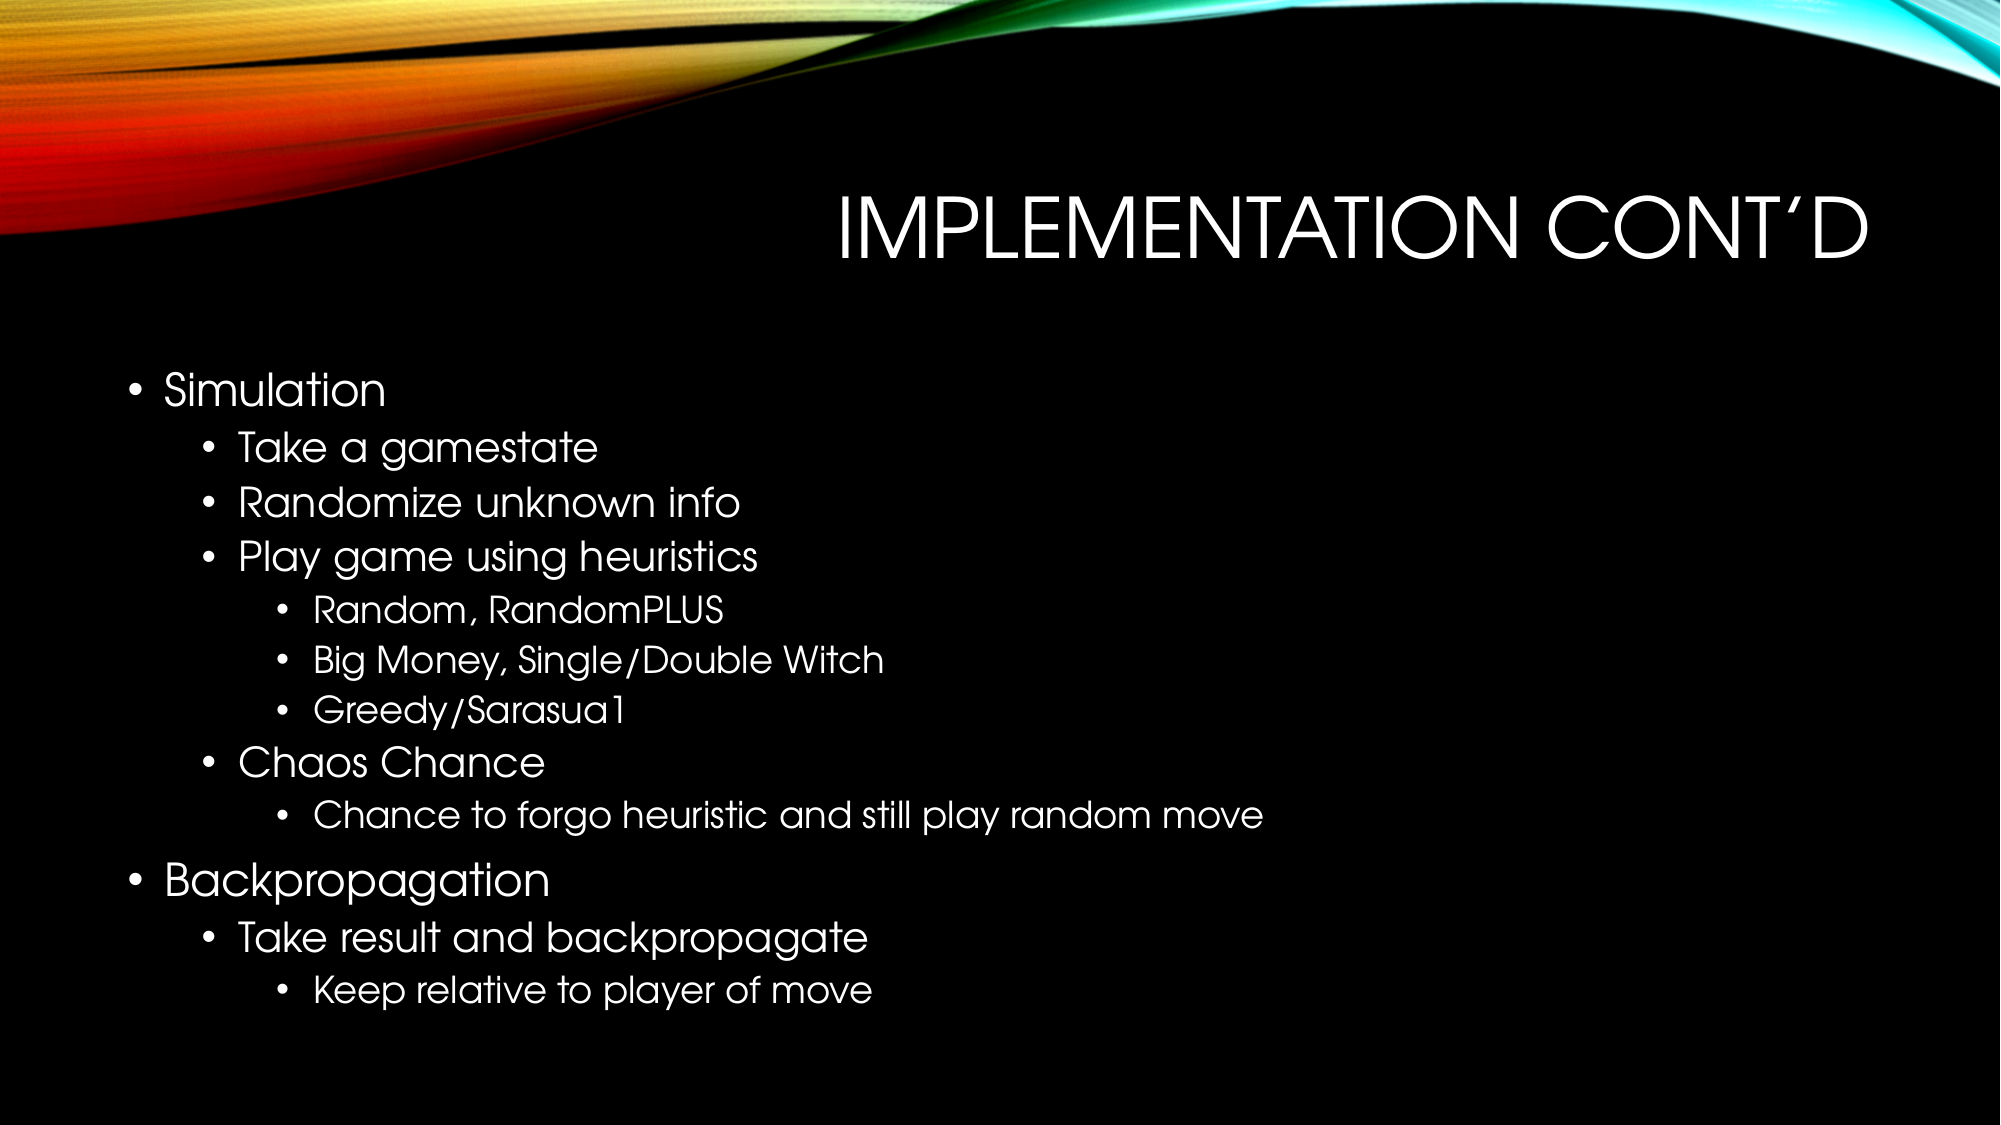

# Implementation cont’d
Simulation
Take a gamestate
Randomize unknown info
Play game using heuristics
Random, RandomPLUS
Big Money, Single/Double Witch
Greedy/Sarasua1
Chaos Chance
Chance to forgo heuristic and still play random move
Backpropagation
Take result and backpropagate
Keep relative to player of move